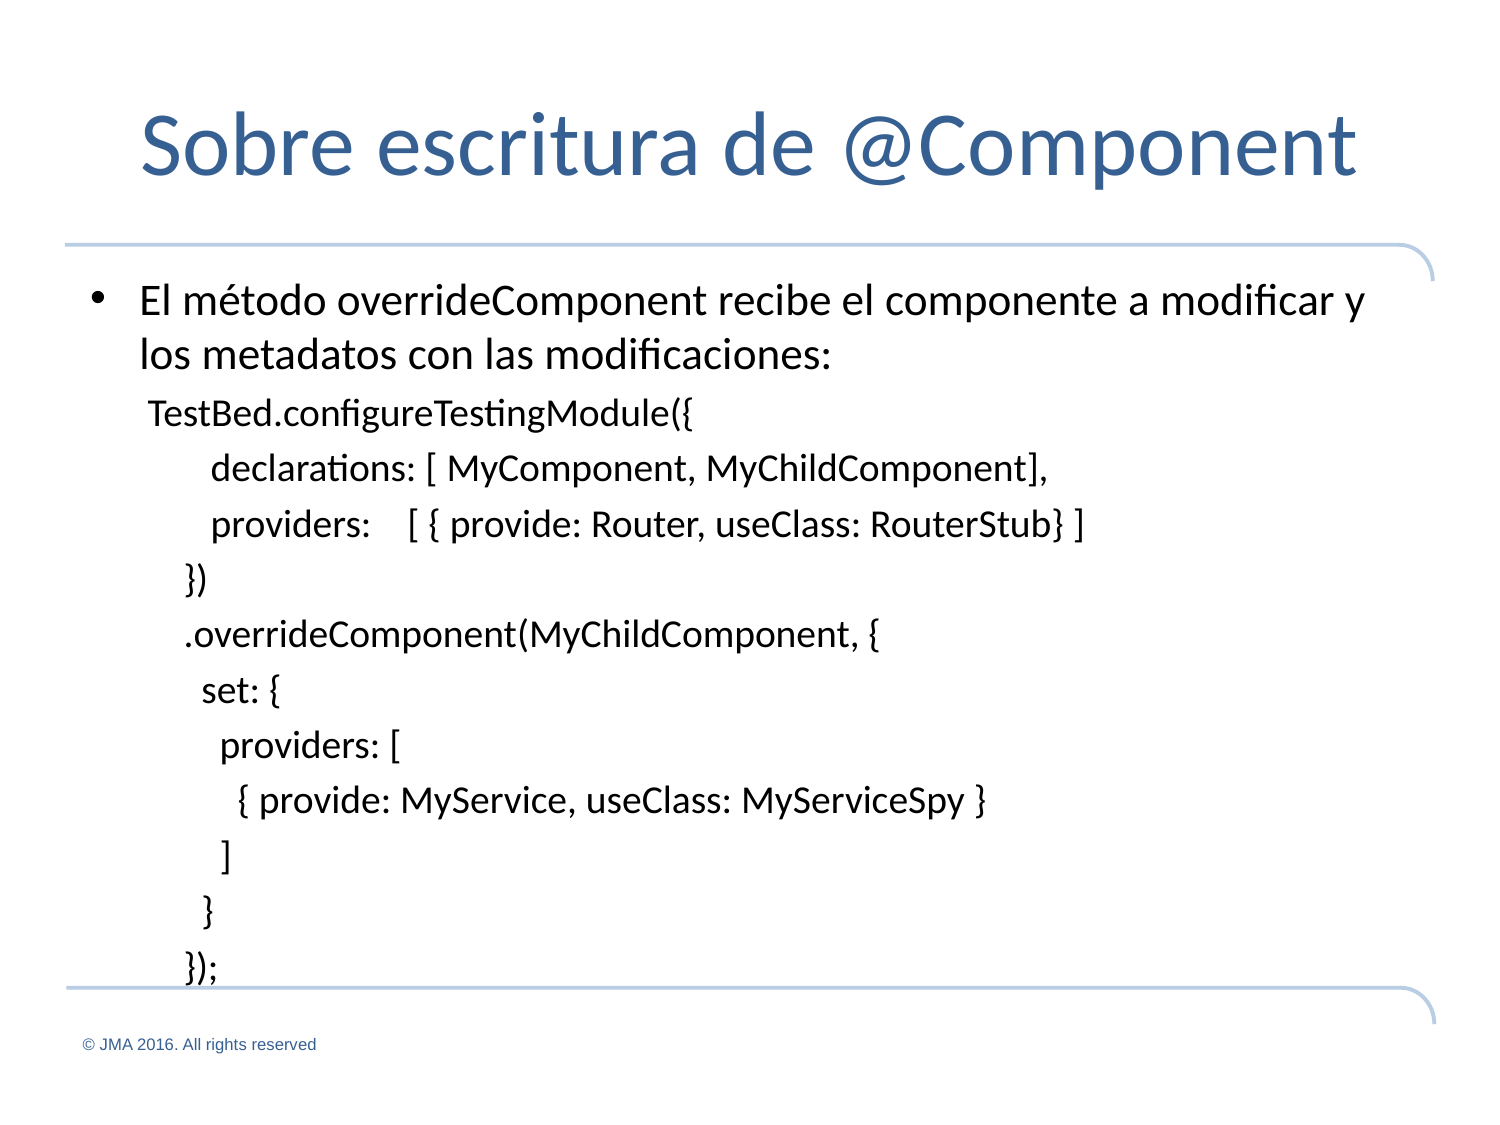

# Sobre escritura de @Component
El método overrideComponent recibe el componente a modificar y los metadatos con las modificaciones:
TestBed.configureTestingModule({
       declarations: [ MyComponent, MyChildComponent],
       providers:    [ { provide: Router, useClass: RouterStub} ]
    })
    .overrideComponent(MyChildComponent, {
      set: {
        providers: [
          { provide: MyService, useClass: MyServiceSpy }
        ]
      }
    });